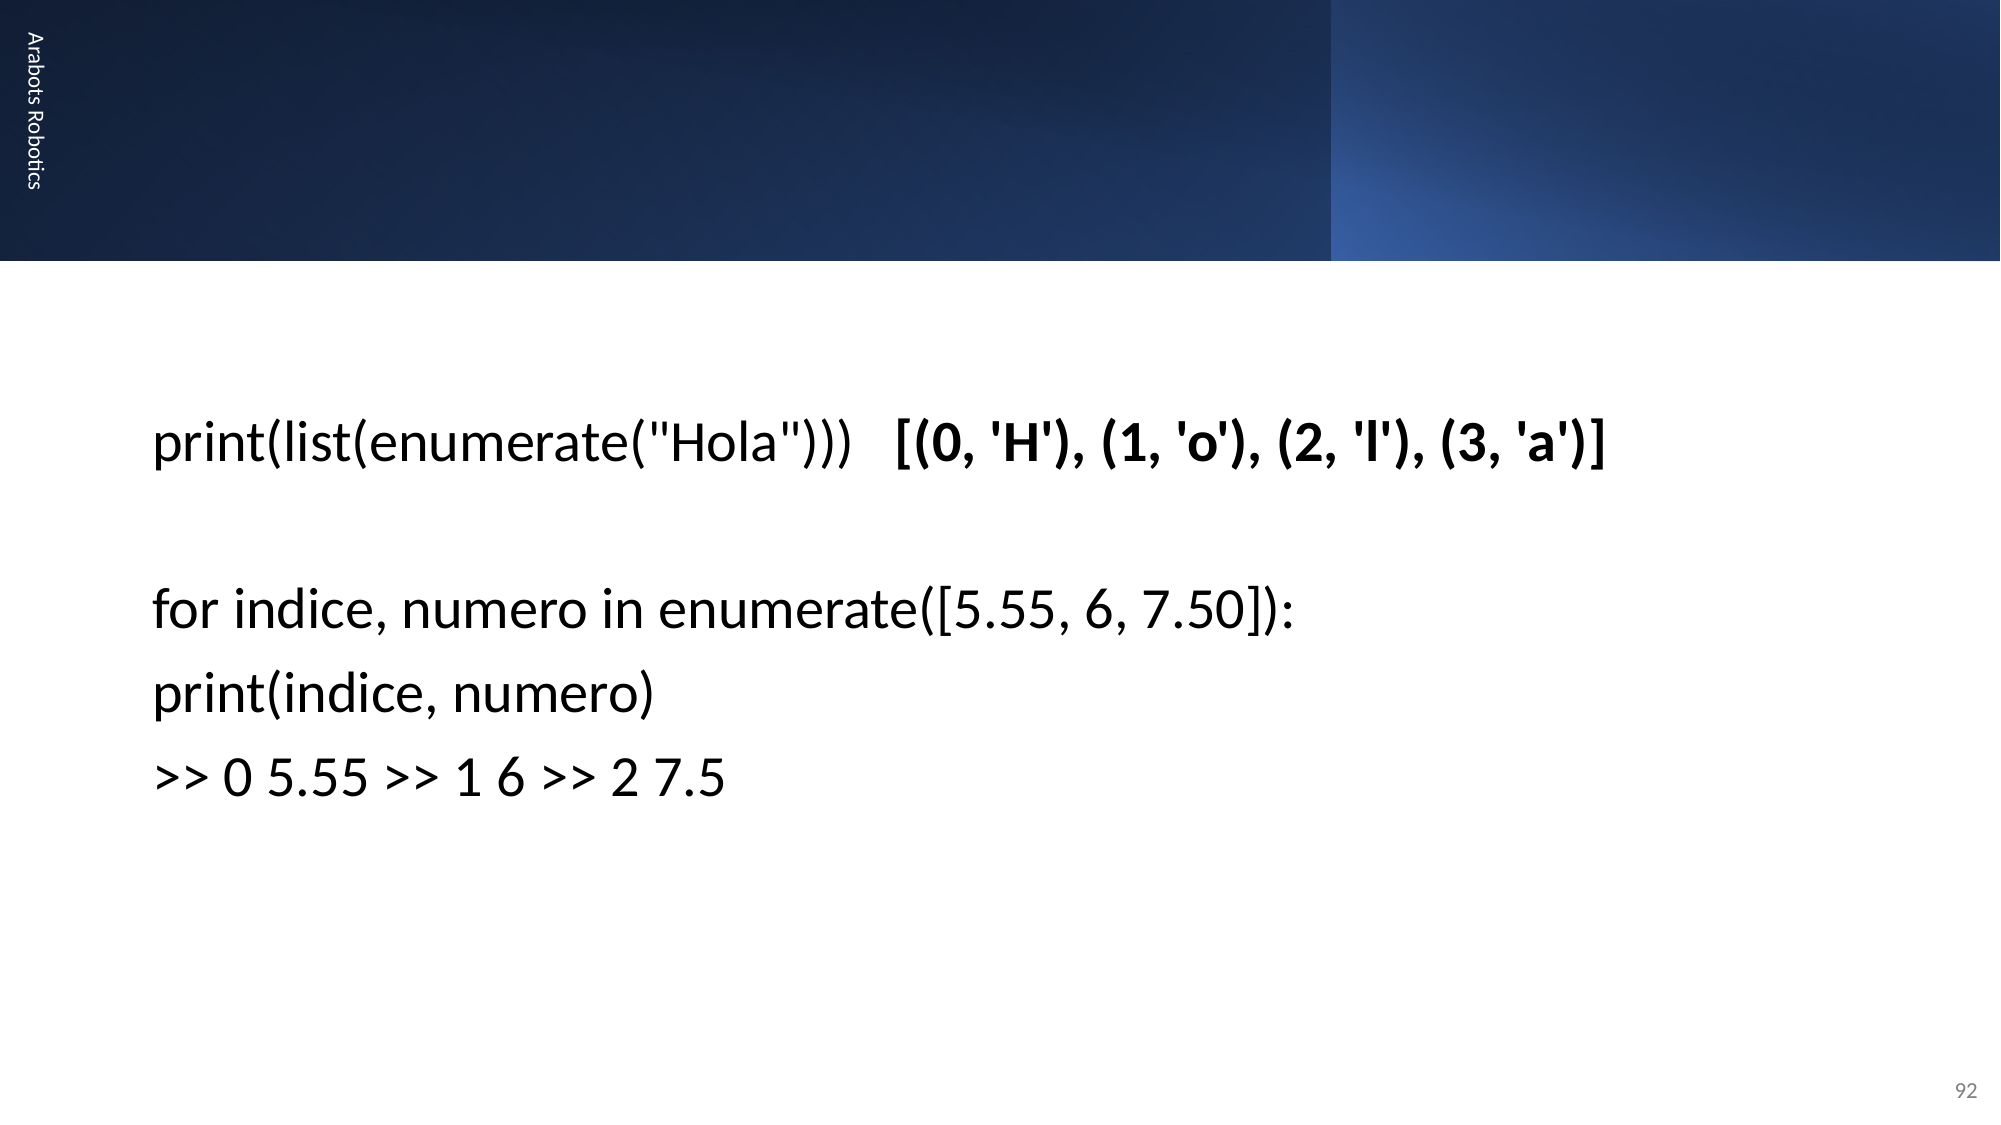

.
Arabots Robotics
print(list(enumerate("Hola")))   [(0, 'H'), (1, 'o'), (2, 'l'), (3, 'a')]

for indice, numero in enumerate([5.55, 6, 7.50]):
print(indice, numero)
>> 0 5.55 >> 1 6 >> 2 7.5
92